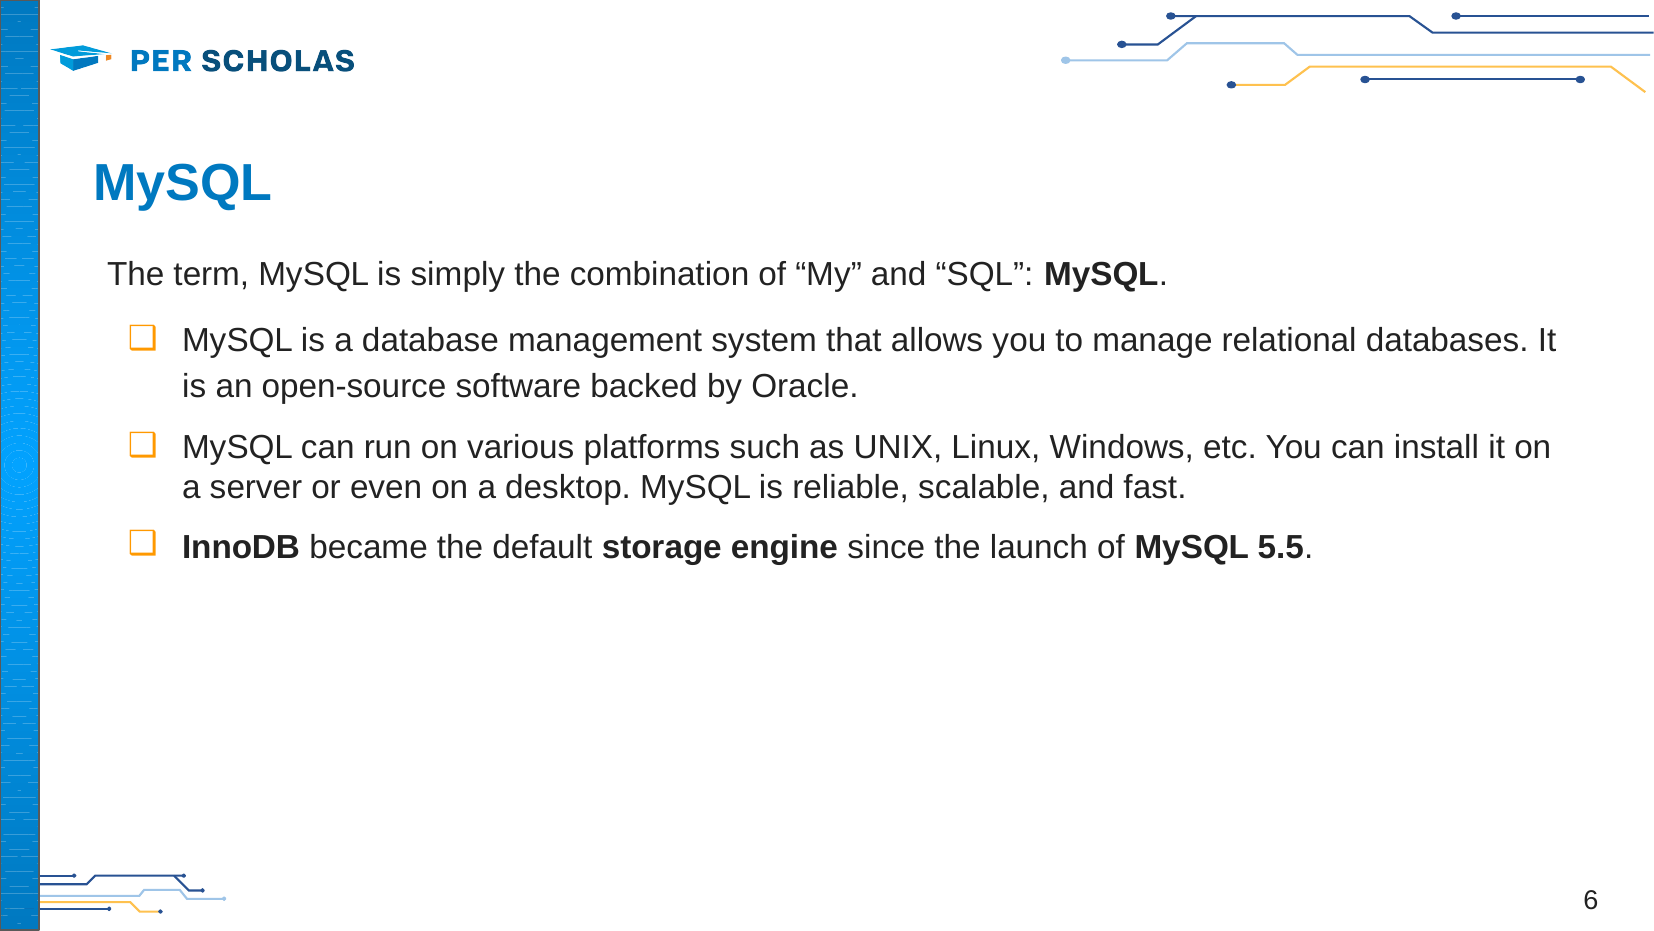

# MySQL
The term, MySQL is simply the combination of “My” and “SQL”: MySQL.
MySQL is a database management system that allows you to manage relational databases. It is an open-source software backed by Oracle.
MySQL can run on various platforms such as UNIX, Linux, Windows, etc. You can install it on a server or even on a desktop. MySQL is reliable, scalable, and fast.
InnoDB became the default storage engine since the launch of MySQL 5.5.
6